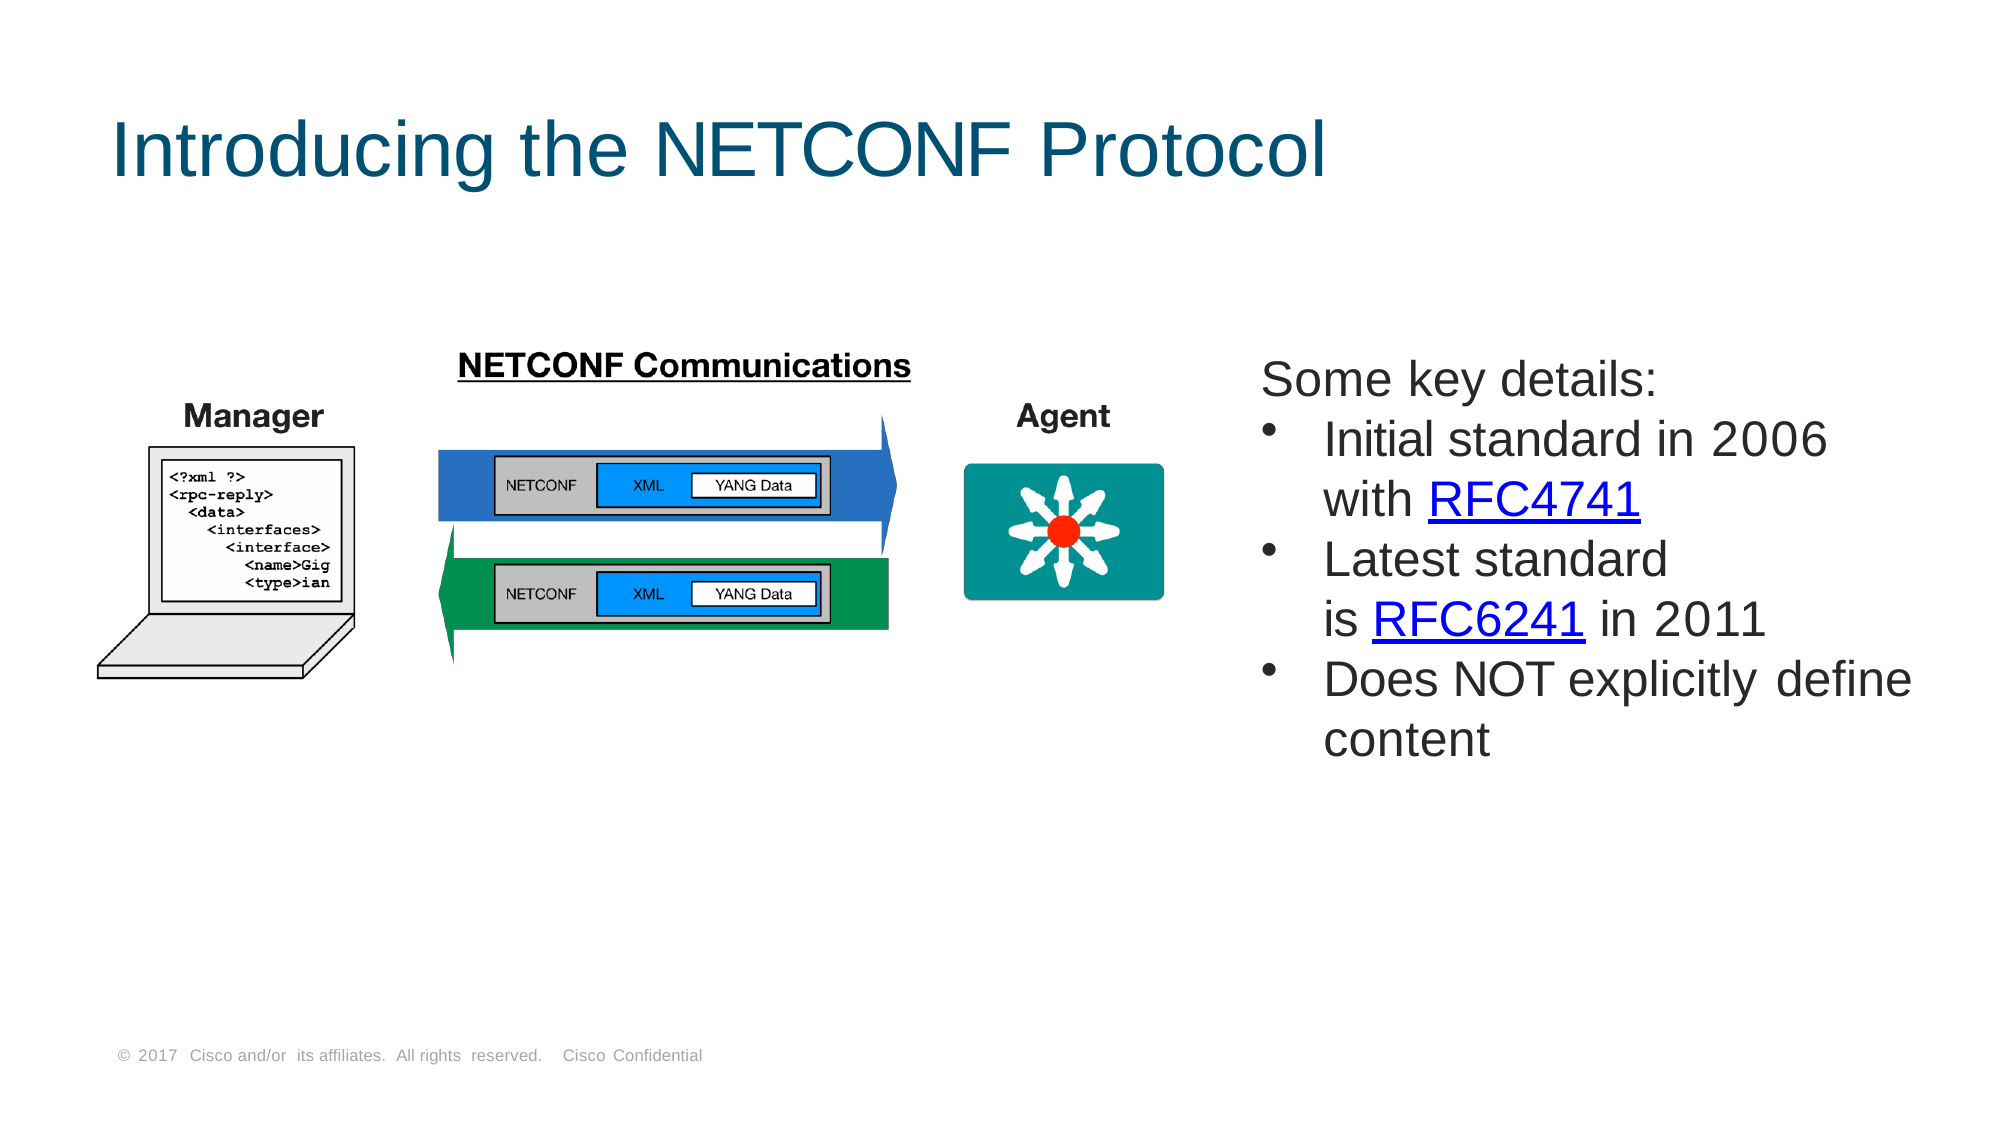

# Introducing the NETCONF Protocol

Some key details:
Initial standard in 2006
with RFC4741
Latest standard
is RFC6241 in 2011
Does NOT explicitly define
content
© 2017  Cisco and/or  its affiliates.  All rights  reserved.    Cisco Confidential